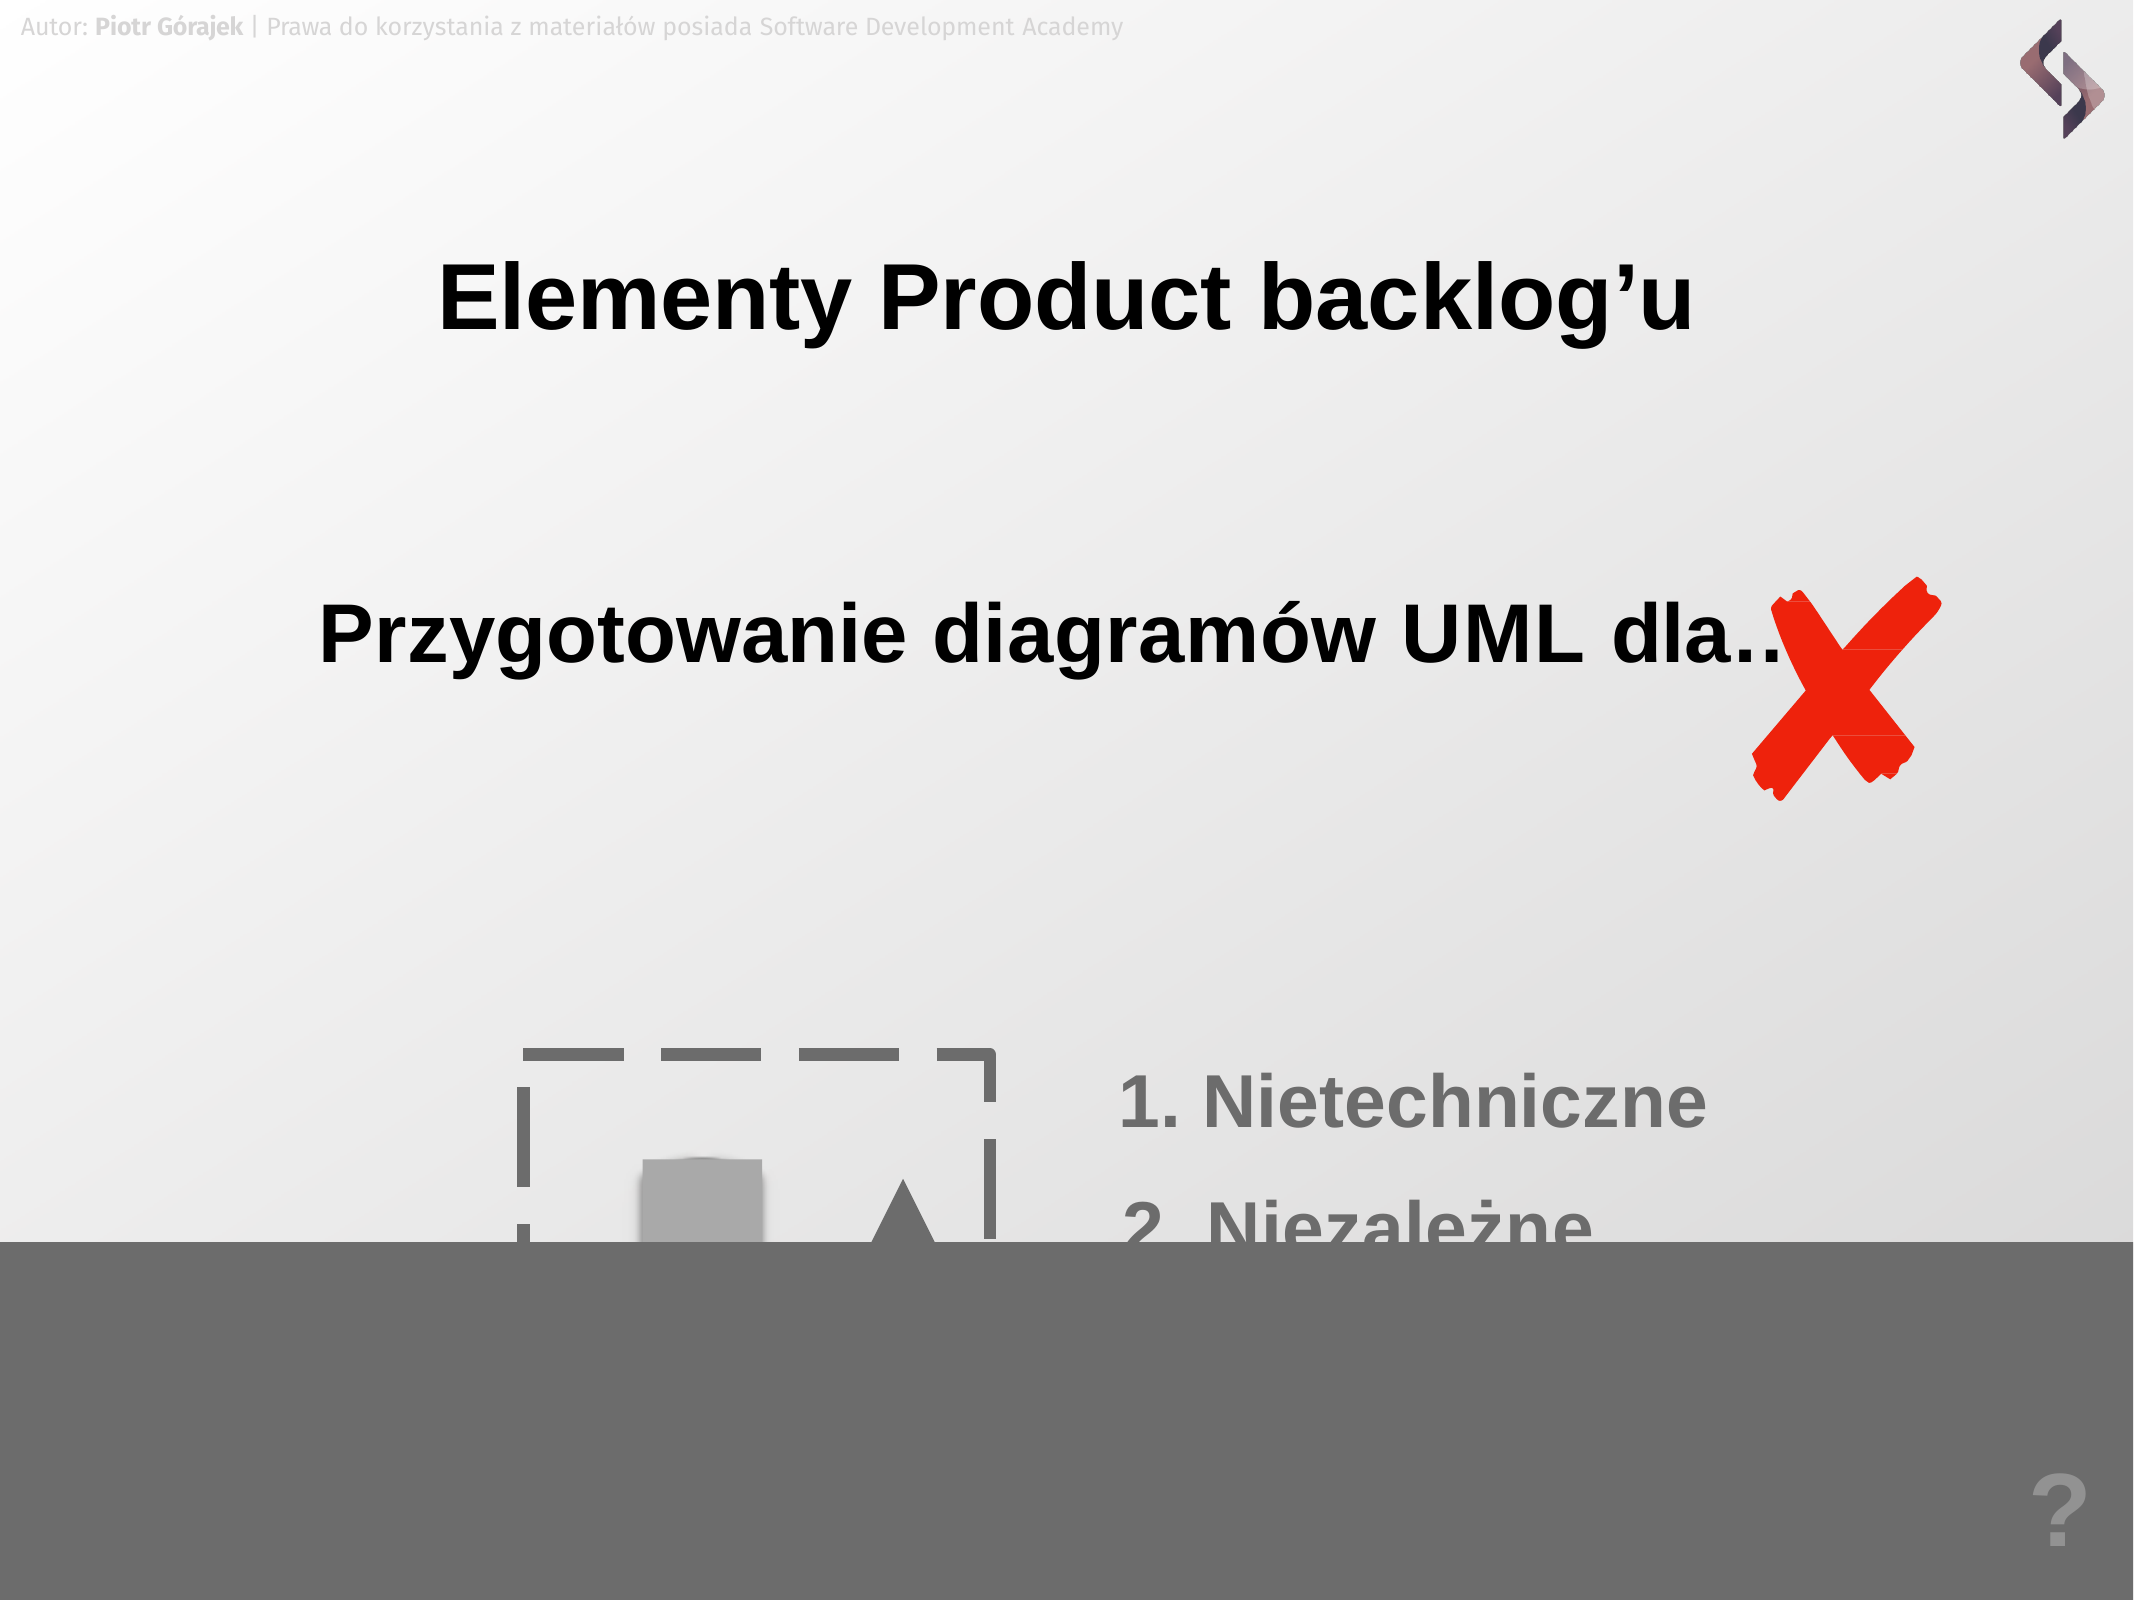

Autor: Piotr Górajek | Prawa do korzystania z materiałów posiada Software Development Academy
# Elementy Product backlog’u

Przygotowanie diagramów UML dla…
Nietechniczne
Niezależne

?

rytet
i biznesowej

58